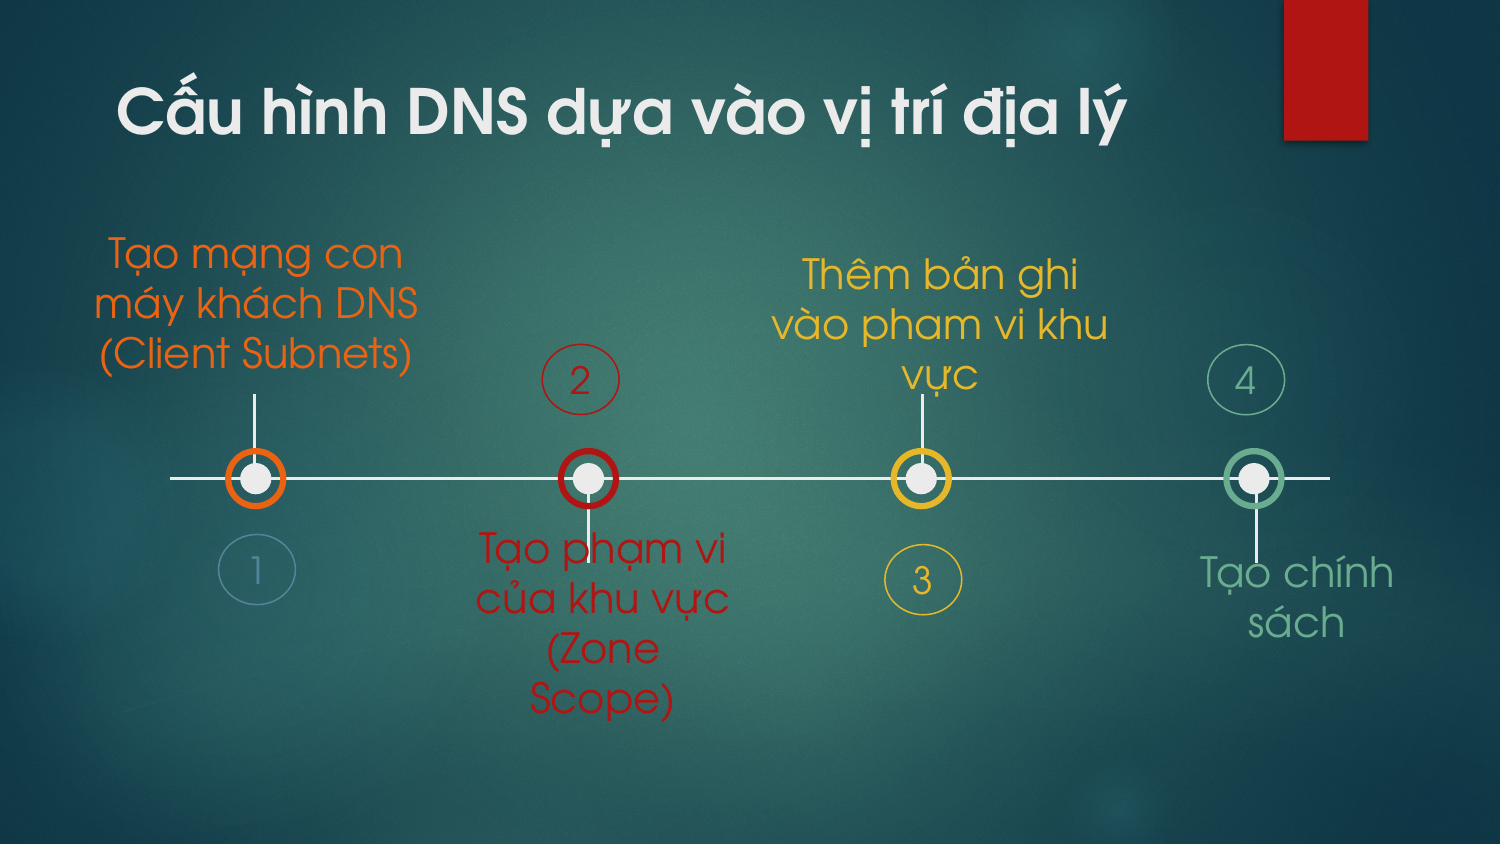

# Cấu hình DNS dựa vào vị trí địa lý
Tạo mạng con máy khách DNS
(Client Subnets)
Thêm bản ghi vào pham vi khu vực
2
4

1
3
Tạo chính sách
Tạo phạm vi của khu vực
(Zone Scope)